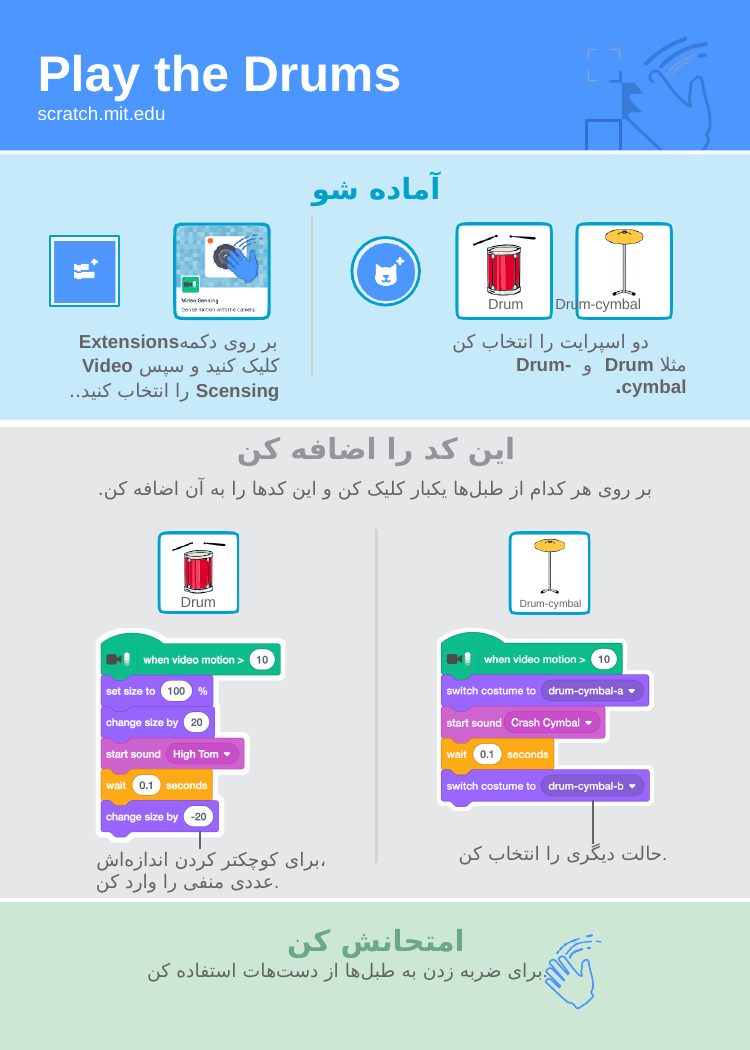

# Play the Drums
scratch.mit.edu

آماده شو

Drum        Drum-cymbal

دو اسپرایت را انتخاب کن مثلا Drum  و  Drum-cymbal.
بر روی دکمهExtensions  کلیک کنید و سپس Video Scensing را انتخاب کنید..

این کد را اضافه کن
بر روی هر کدام از طبل‌ها یکبار کلیک کن و این کدها را به آن اضافه کن.

Drum
Drum-cymbal

حالت دیگری را انتخاب کن.
برای کوچکتر کردن اندازه‌اش،
عددی منفی را وارد کن.

امتحانش کن

برای ضربه زدن به طبل‌ها از دست‌هات استفاده کن.